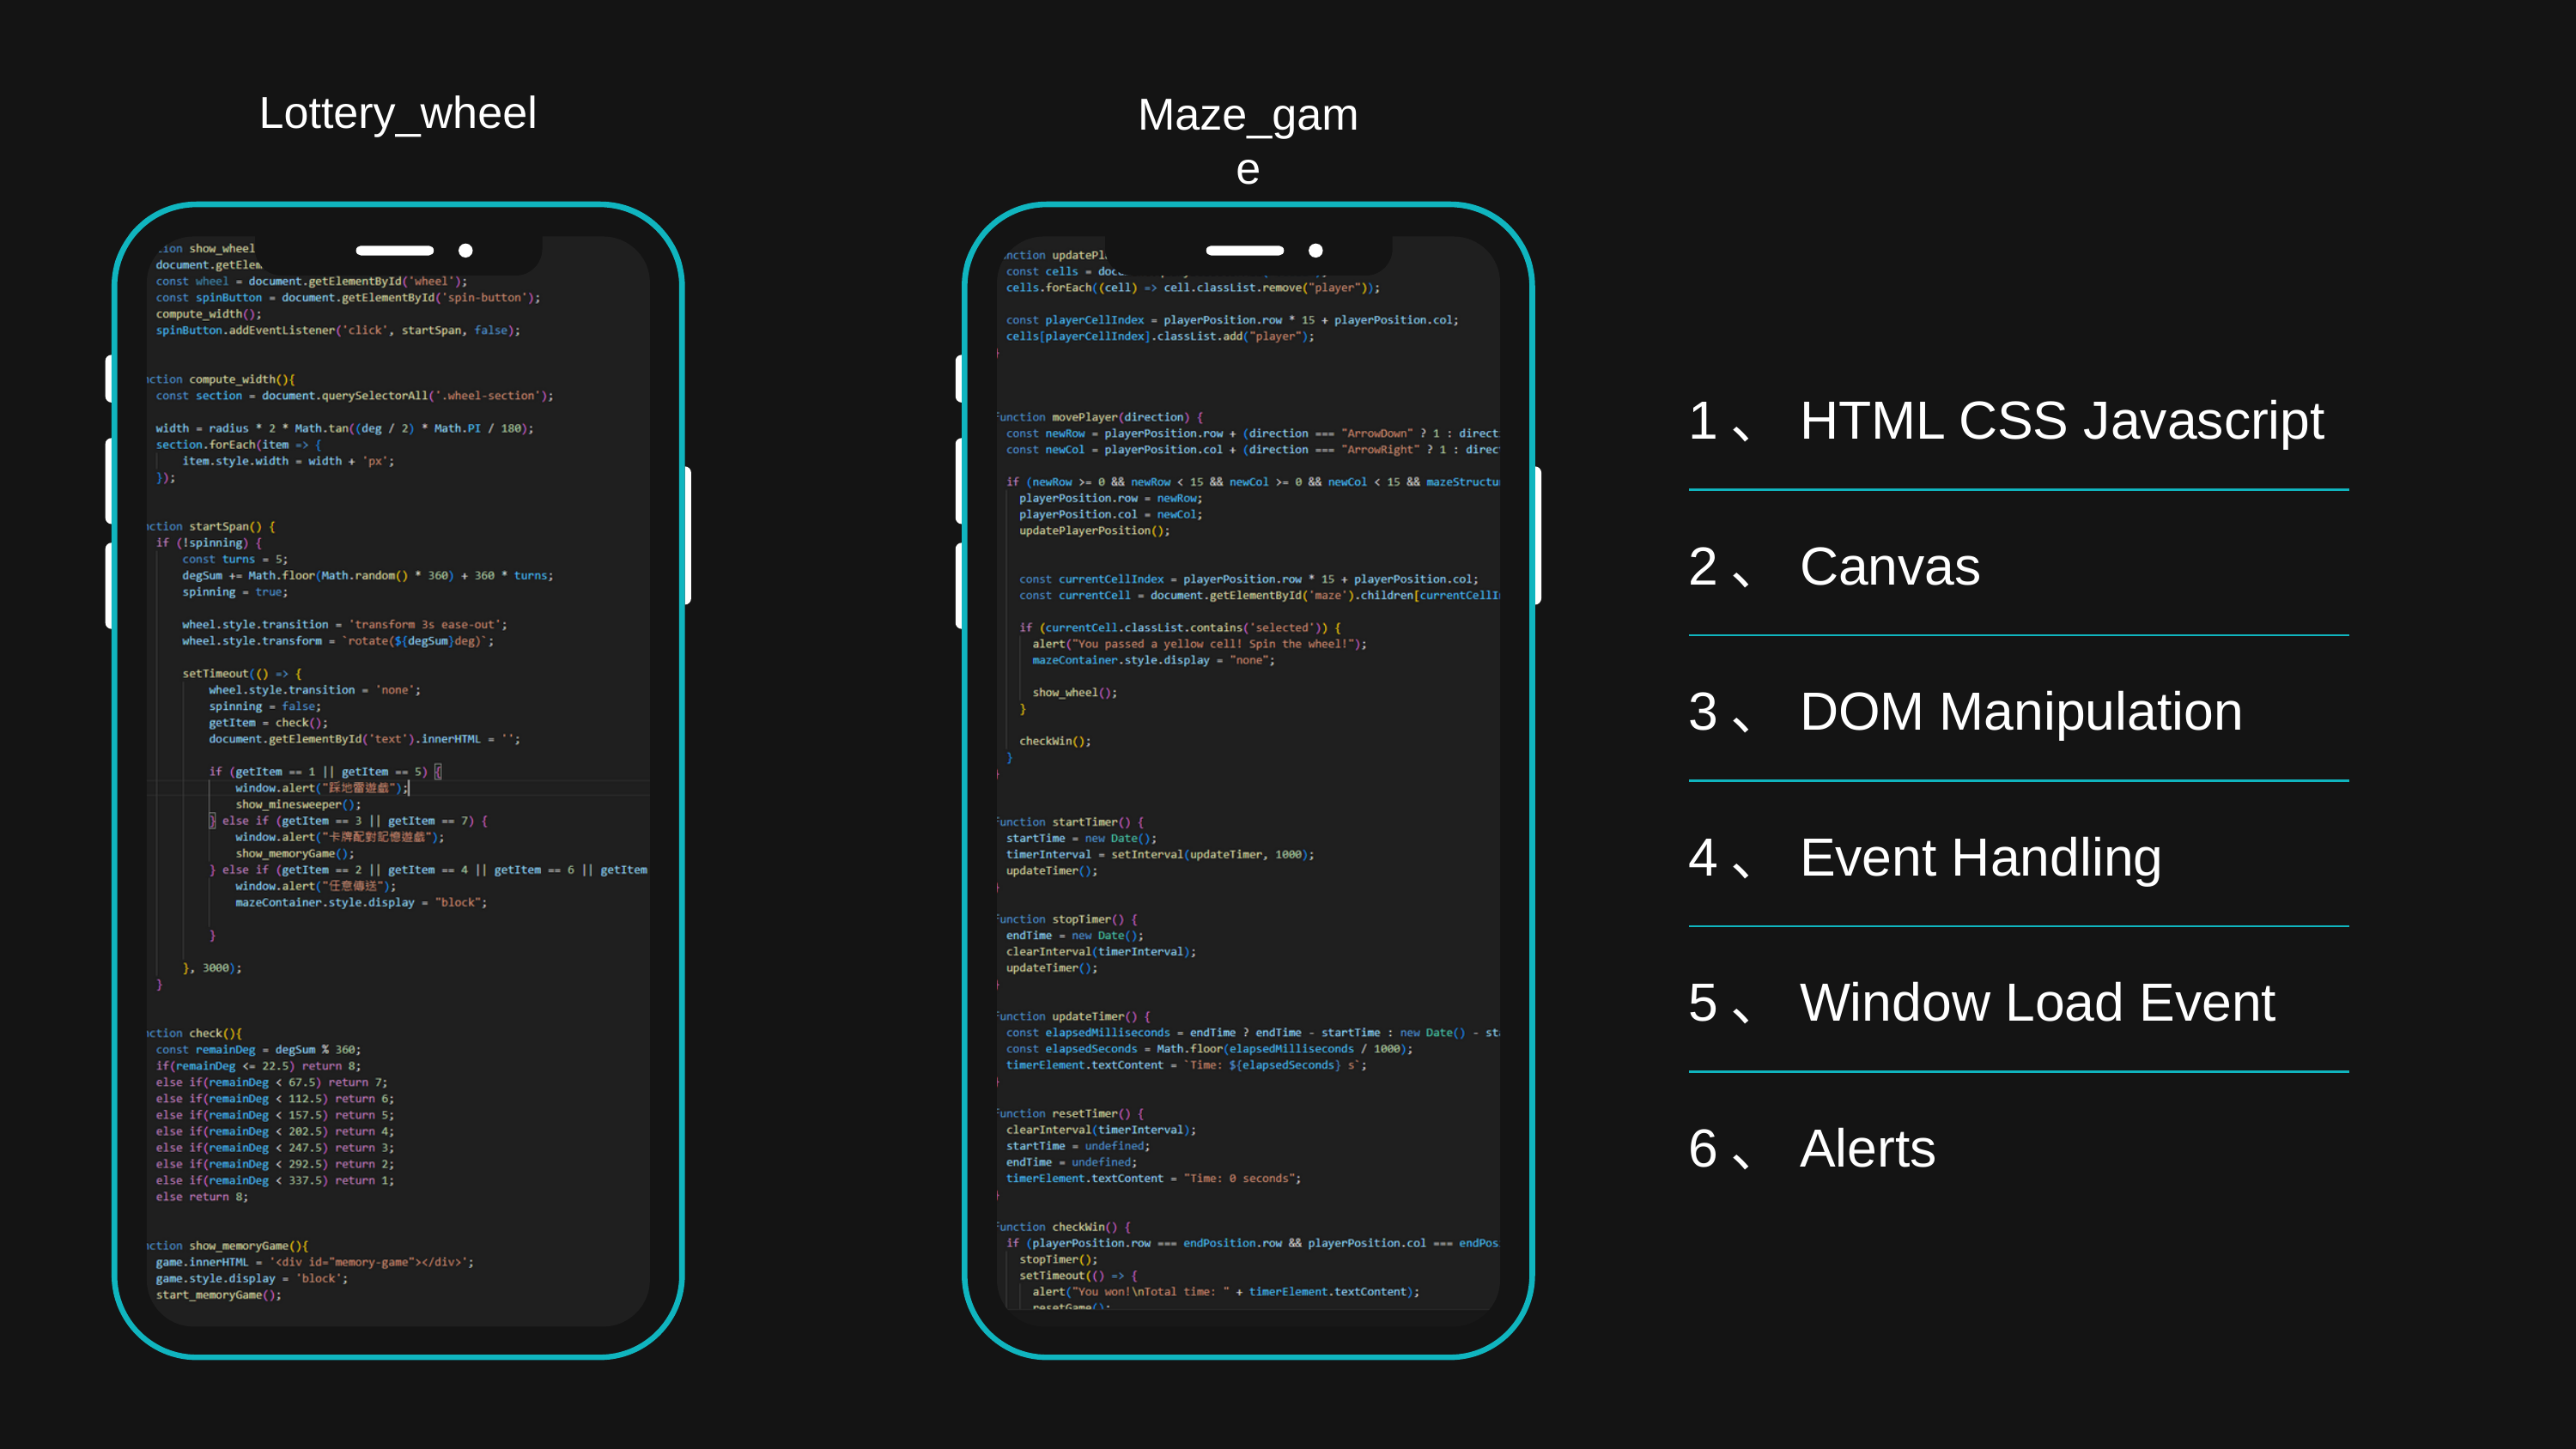

Lottery_wheel
Maze_game

| 1、HTML CSS Javascript |
| --- |
| 2、Canvas |
| 3、DOM Manipulation |
| 4、Event Handling |
| 5、Window Load Event |
| 6、Alerts |